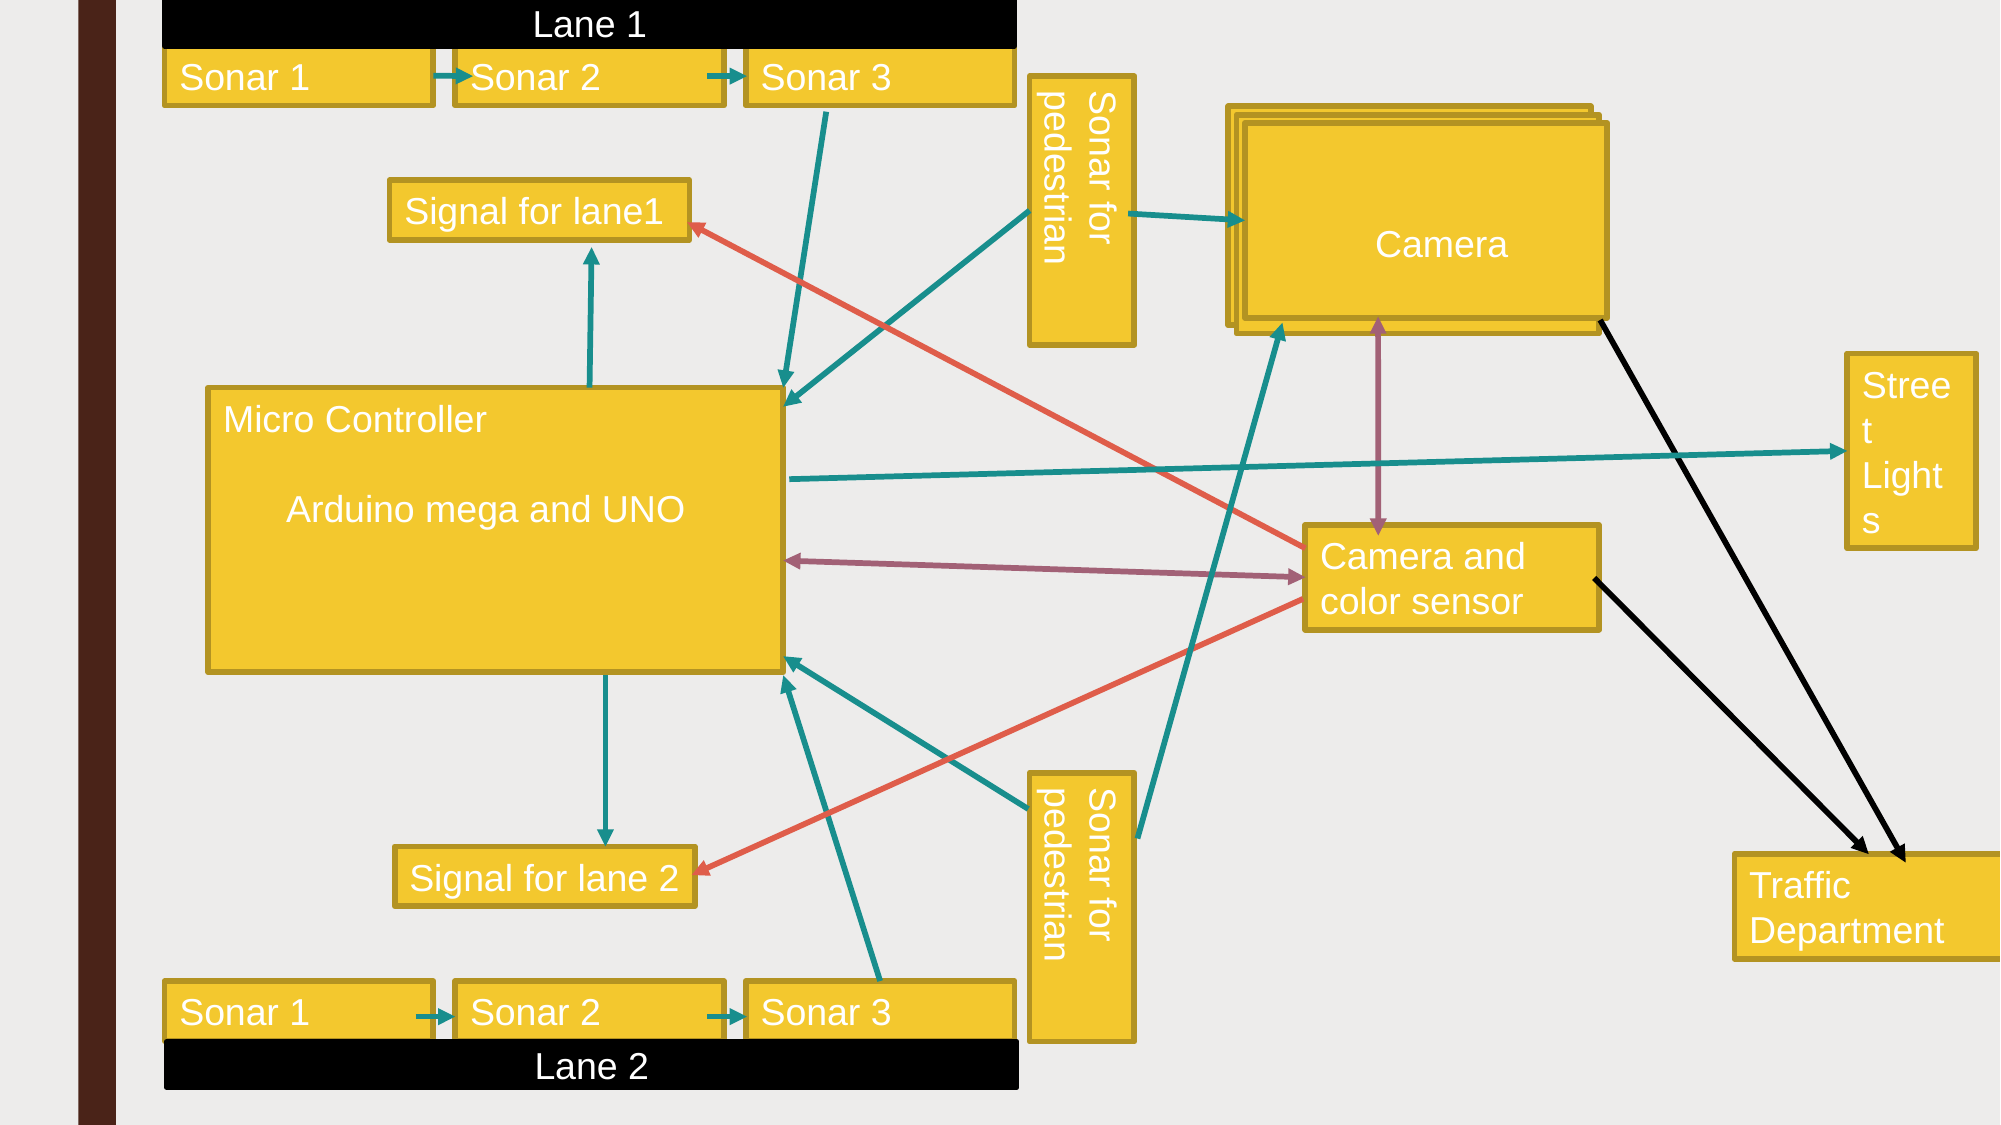

Lane 1
Sonar 1
Sonar 2
Sonar 3

           Camera

Sonar for pedestrian
Signal for lane1
Street Lights
Micro Controller

      Arduino mega and UNO

Camera and color sensor
Signal for lane 2
Traffic Department
Sonar for pedestrian

Sonar 1
Sonar 2
Sonar 3
Lane 2